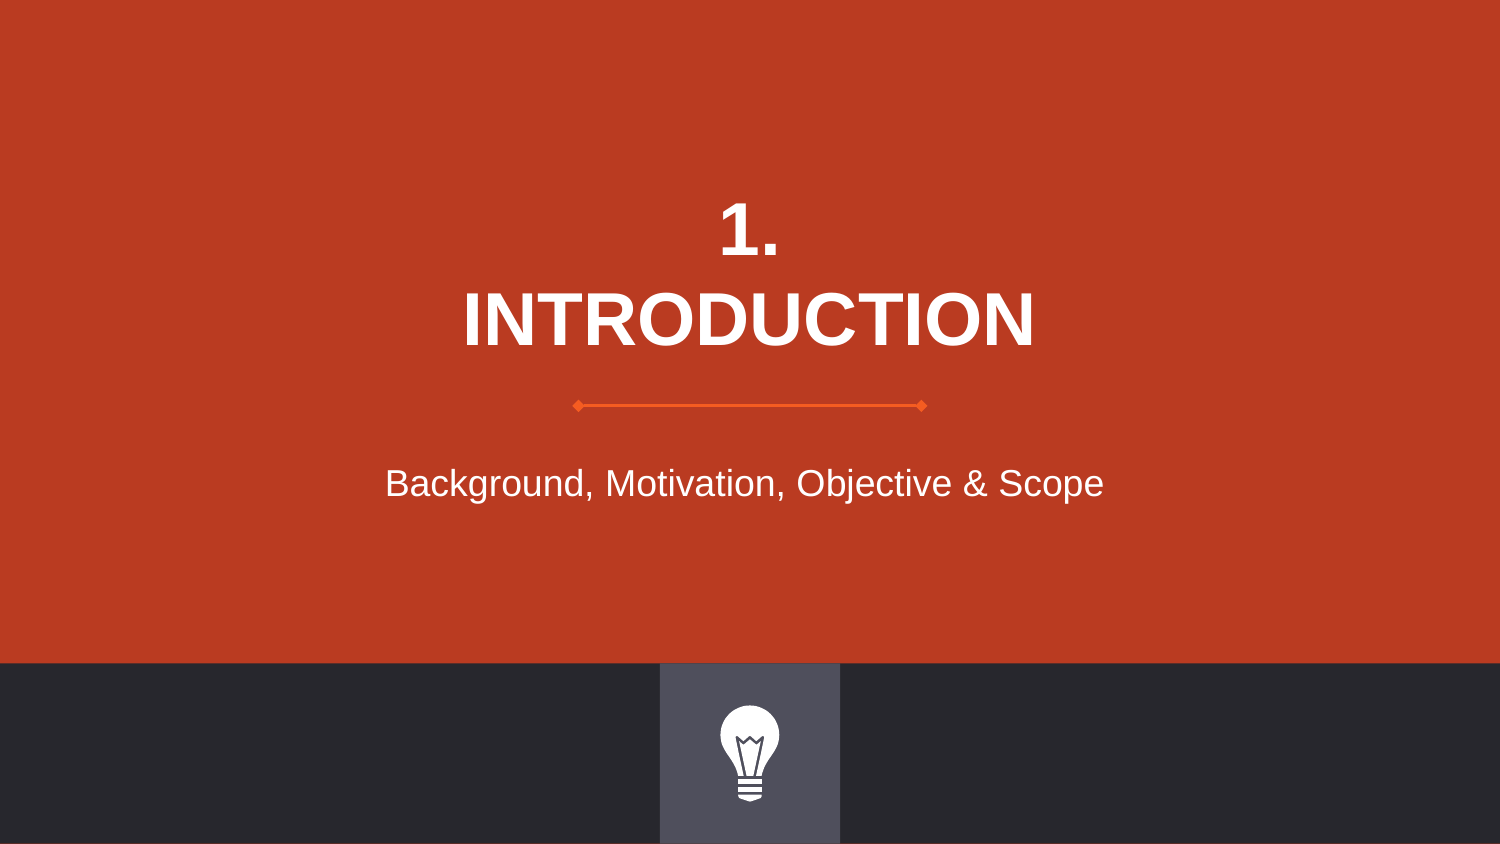

# 1.
INTRODUCTION
Background, Motivation, Objective & Scope